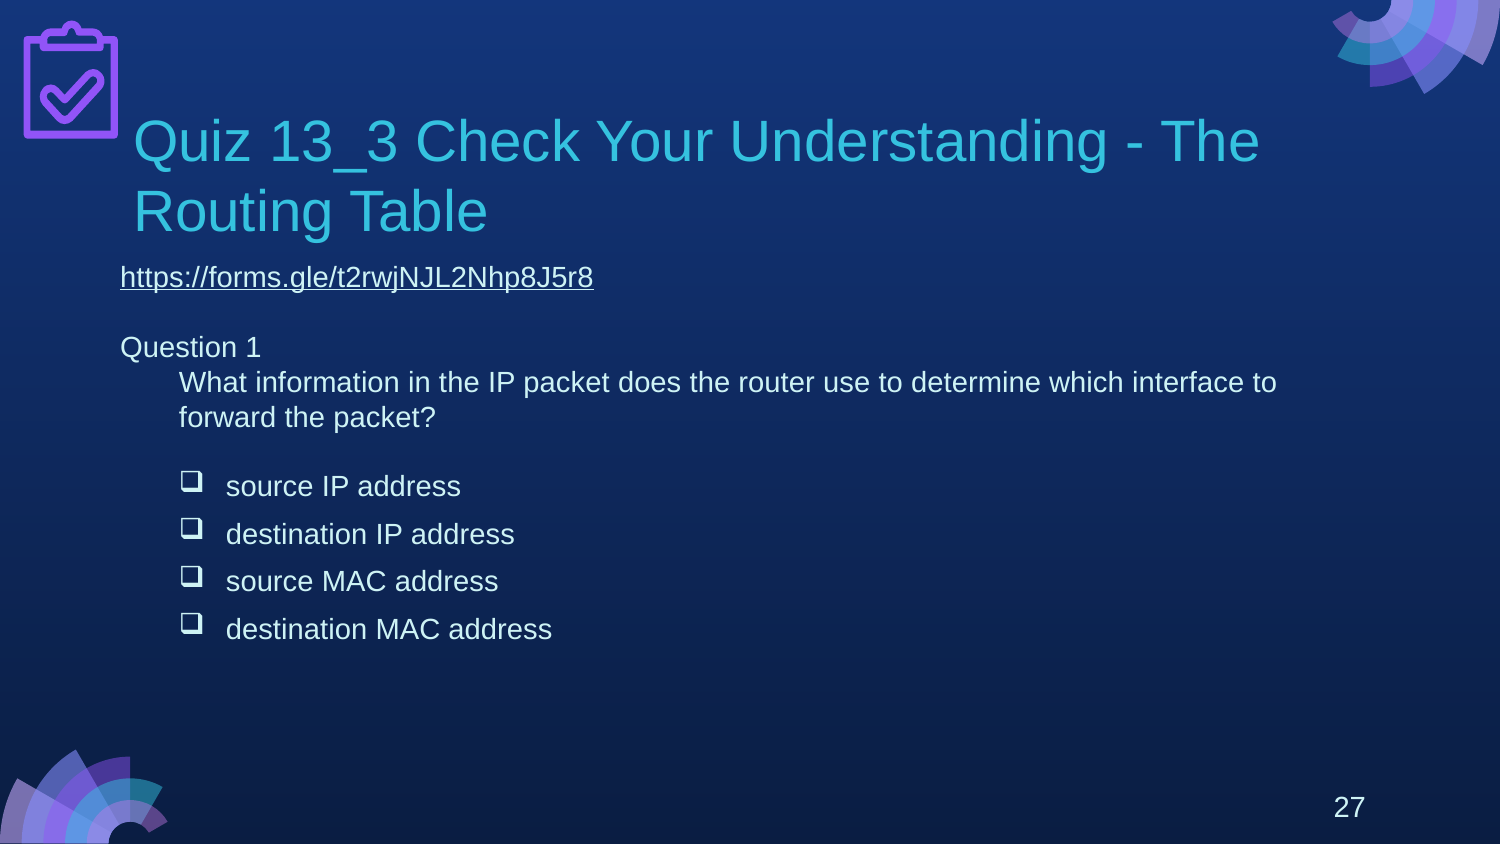

# Quiz 13_3 Check Your Understanding - The Routing Table
https://forms.gle/t2rwjNJL2Nhp8J5r8

Question 1
What information in the IP packet does the router use to determine which interface to forward the packet?

source IP address
destination IP address
source MAC address
destination MAC address